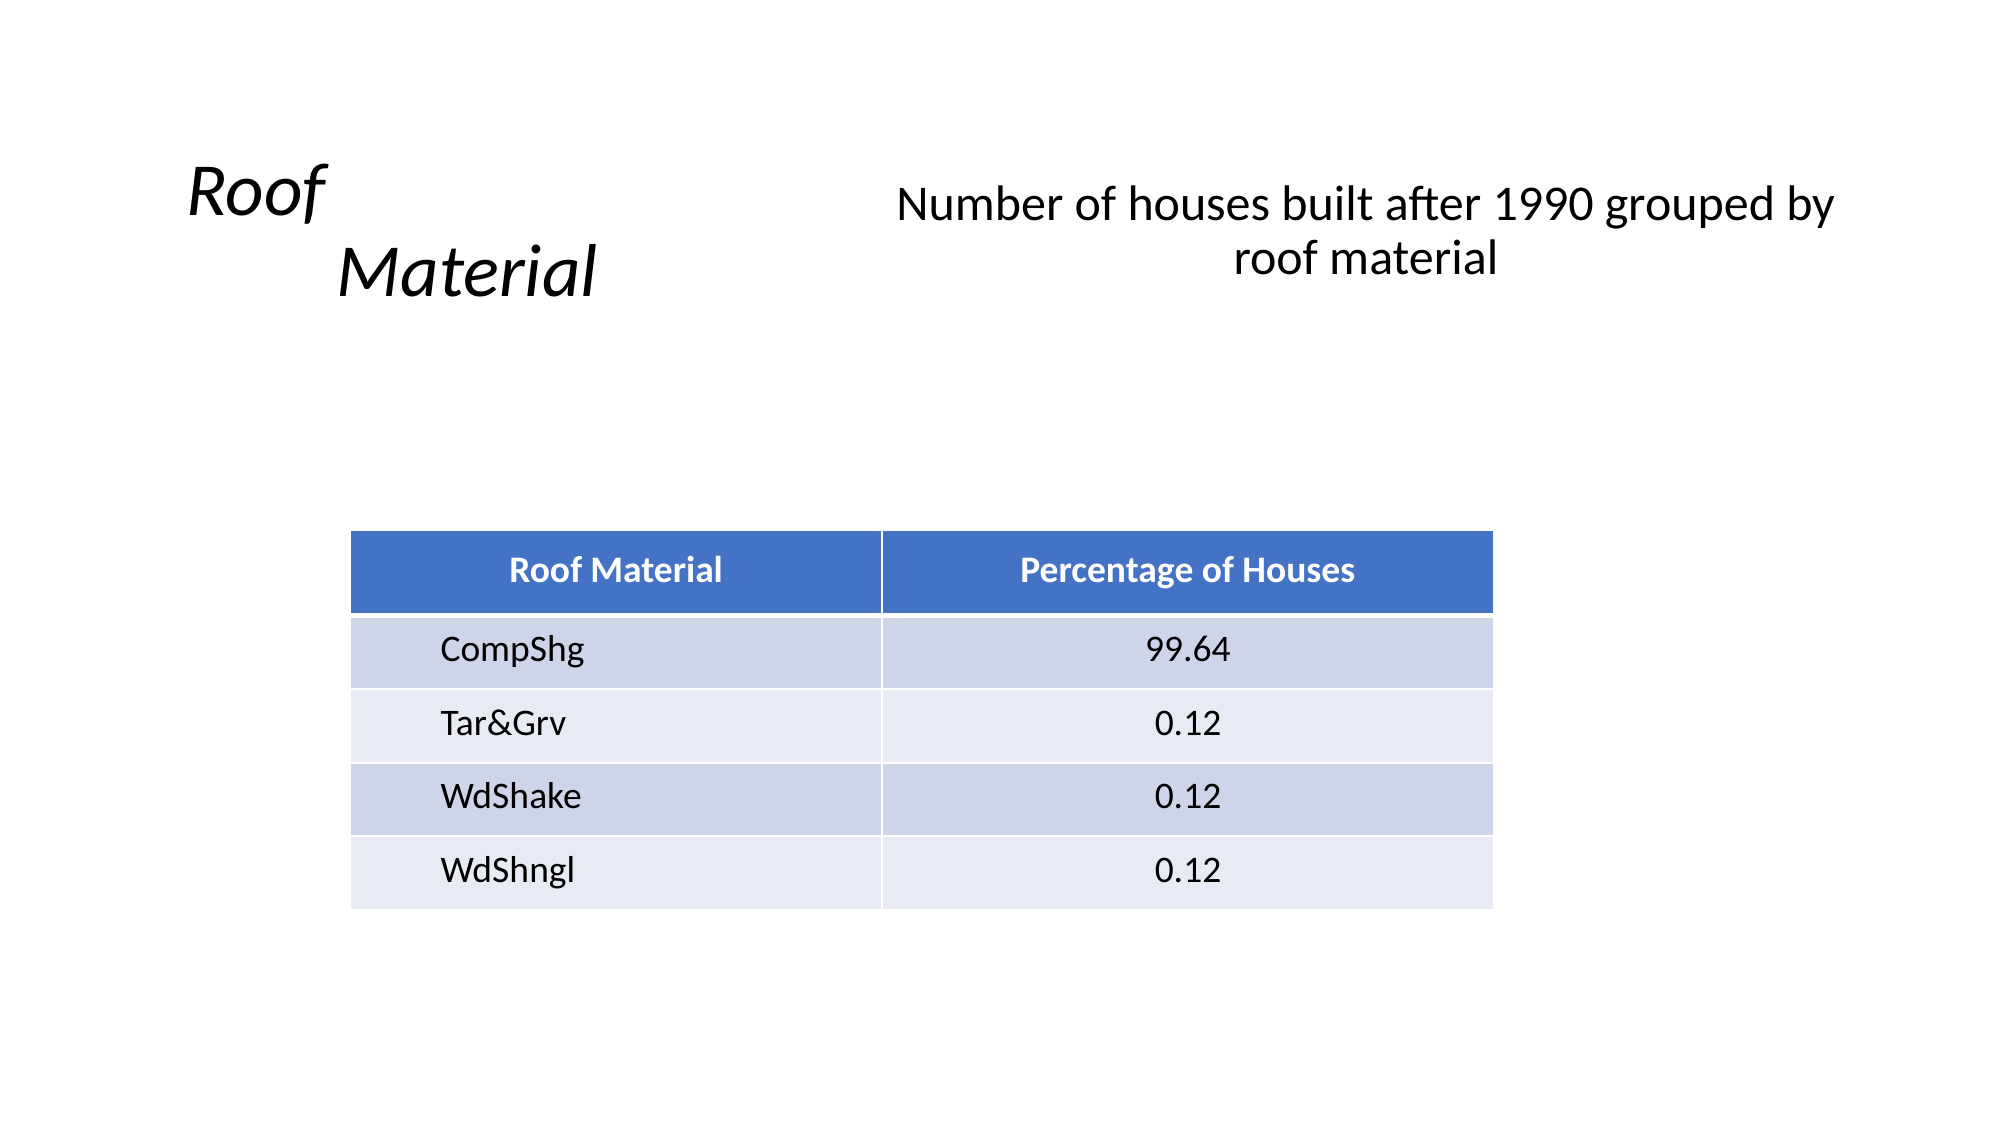

# Roof Material
Number of houses built after 1990 grouped by roof material
| Roof Material | Percentage of Houses |
| --- | --- |
| CompShg | 99.64 |
| Tar&Grv | 0.12 |
| WdShake | 0.12 |
| WdShngl | 0.12 |